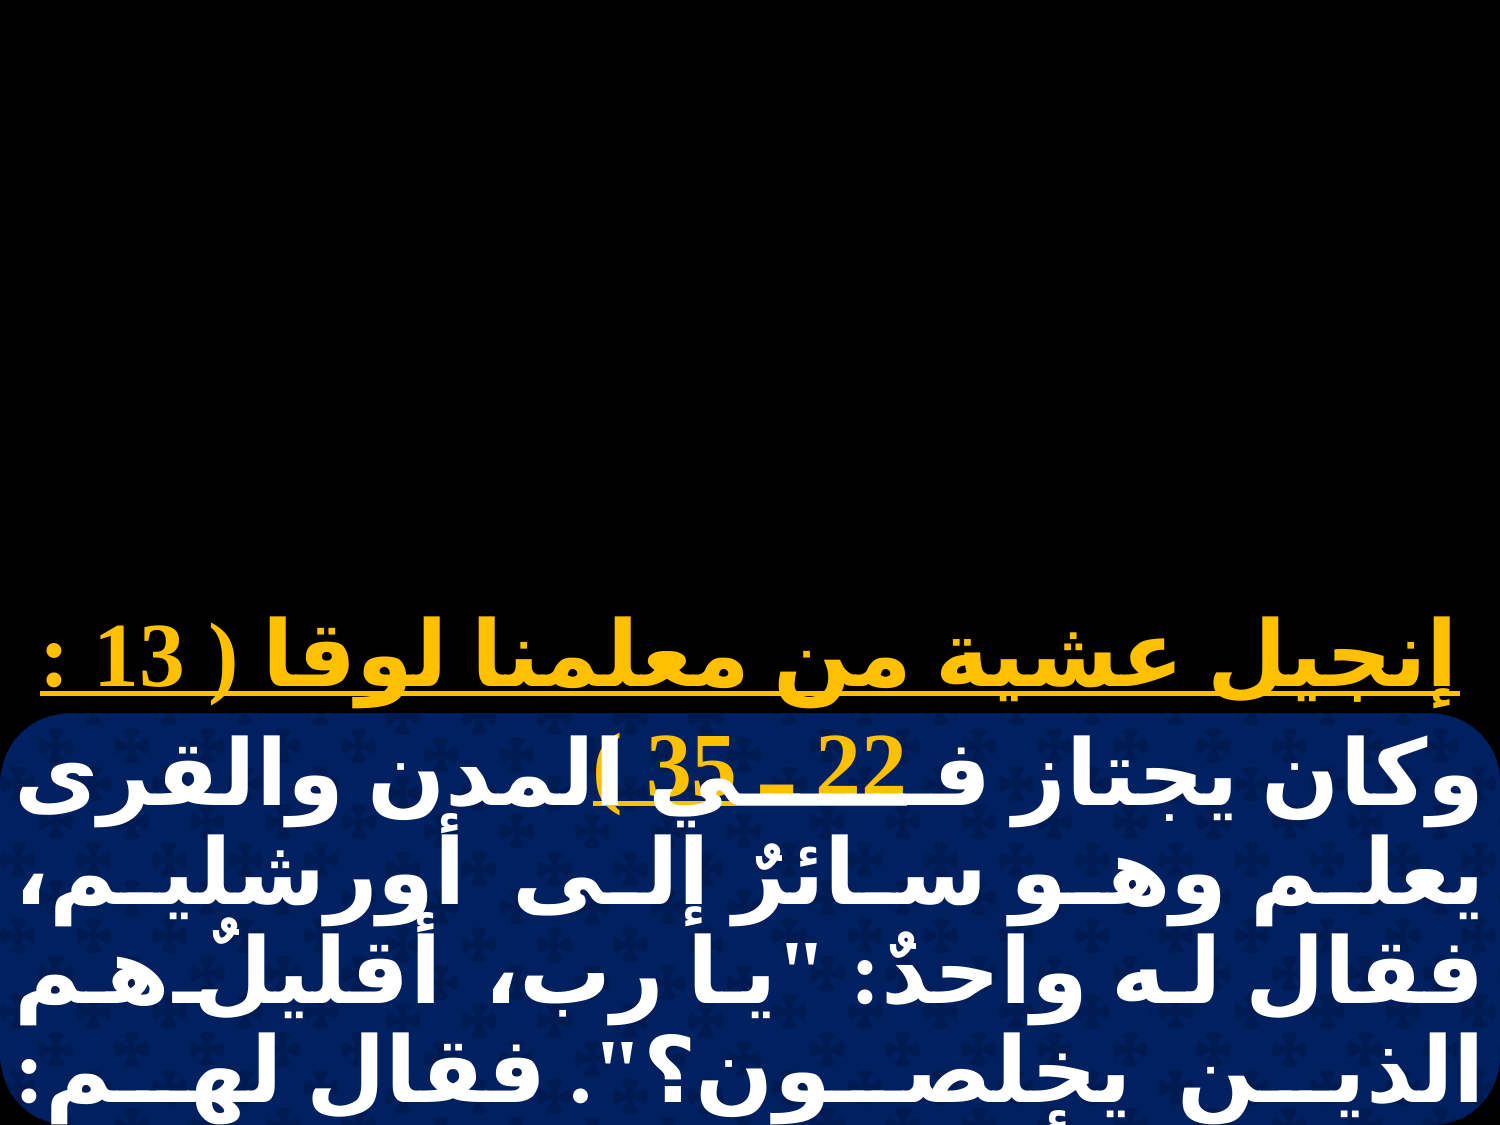

إنجيل عشية من معلمنا لوقا ( 13 : 22 ـ 35 )
وكان يجتاز في المدن والقرى يعلم وهو سائرٌ إلى  أورشليم، فقال له واحدٌ: "يا رب، أقليلٌ هم الذين  يخلصون؟". فقال لهم: "اجتهدوا أن تدخلوا من  الباب الضيق، فإني أقول لكم: إن كثيرين سيطلبون